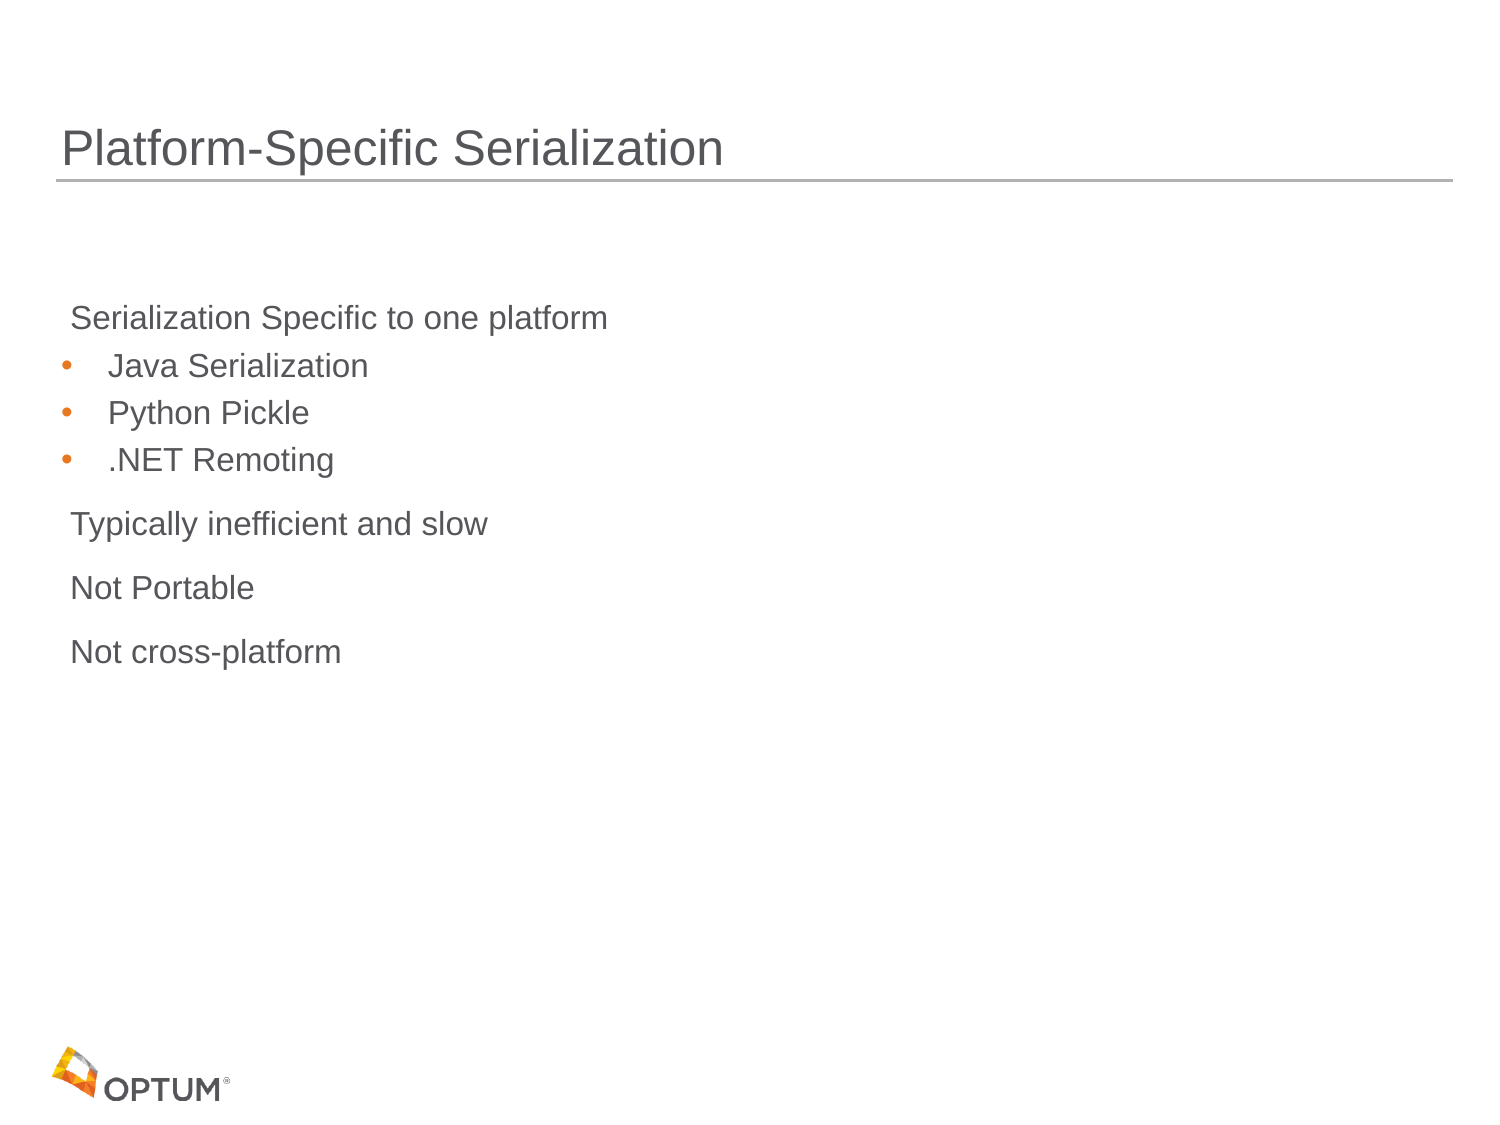

# Platform-Specific Serialization
 Serialization Specific to one platform
 Java Serialization
 Python Pickle
 .NET Remoting
 Typically inefficient and slow
 Not Portable
 Not cross-platform